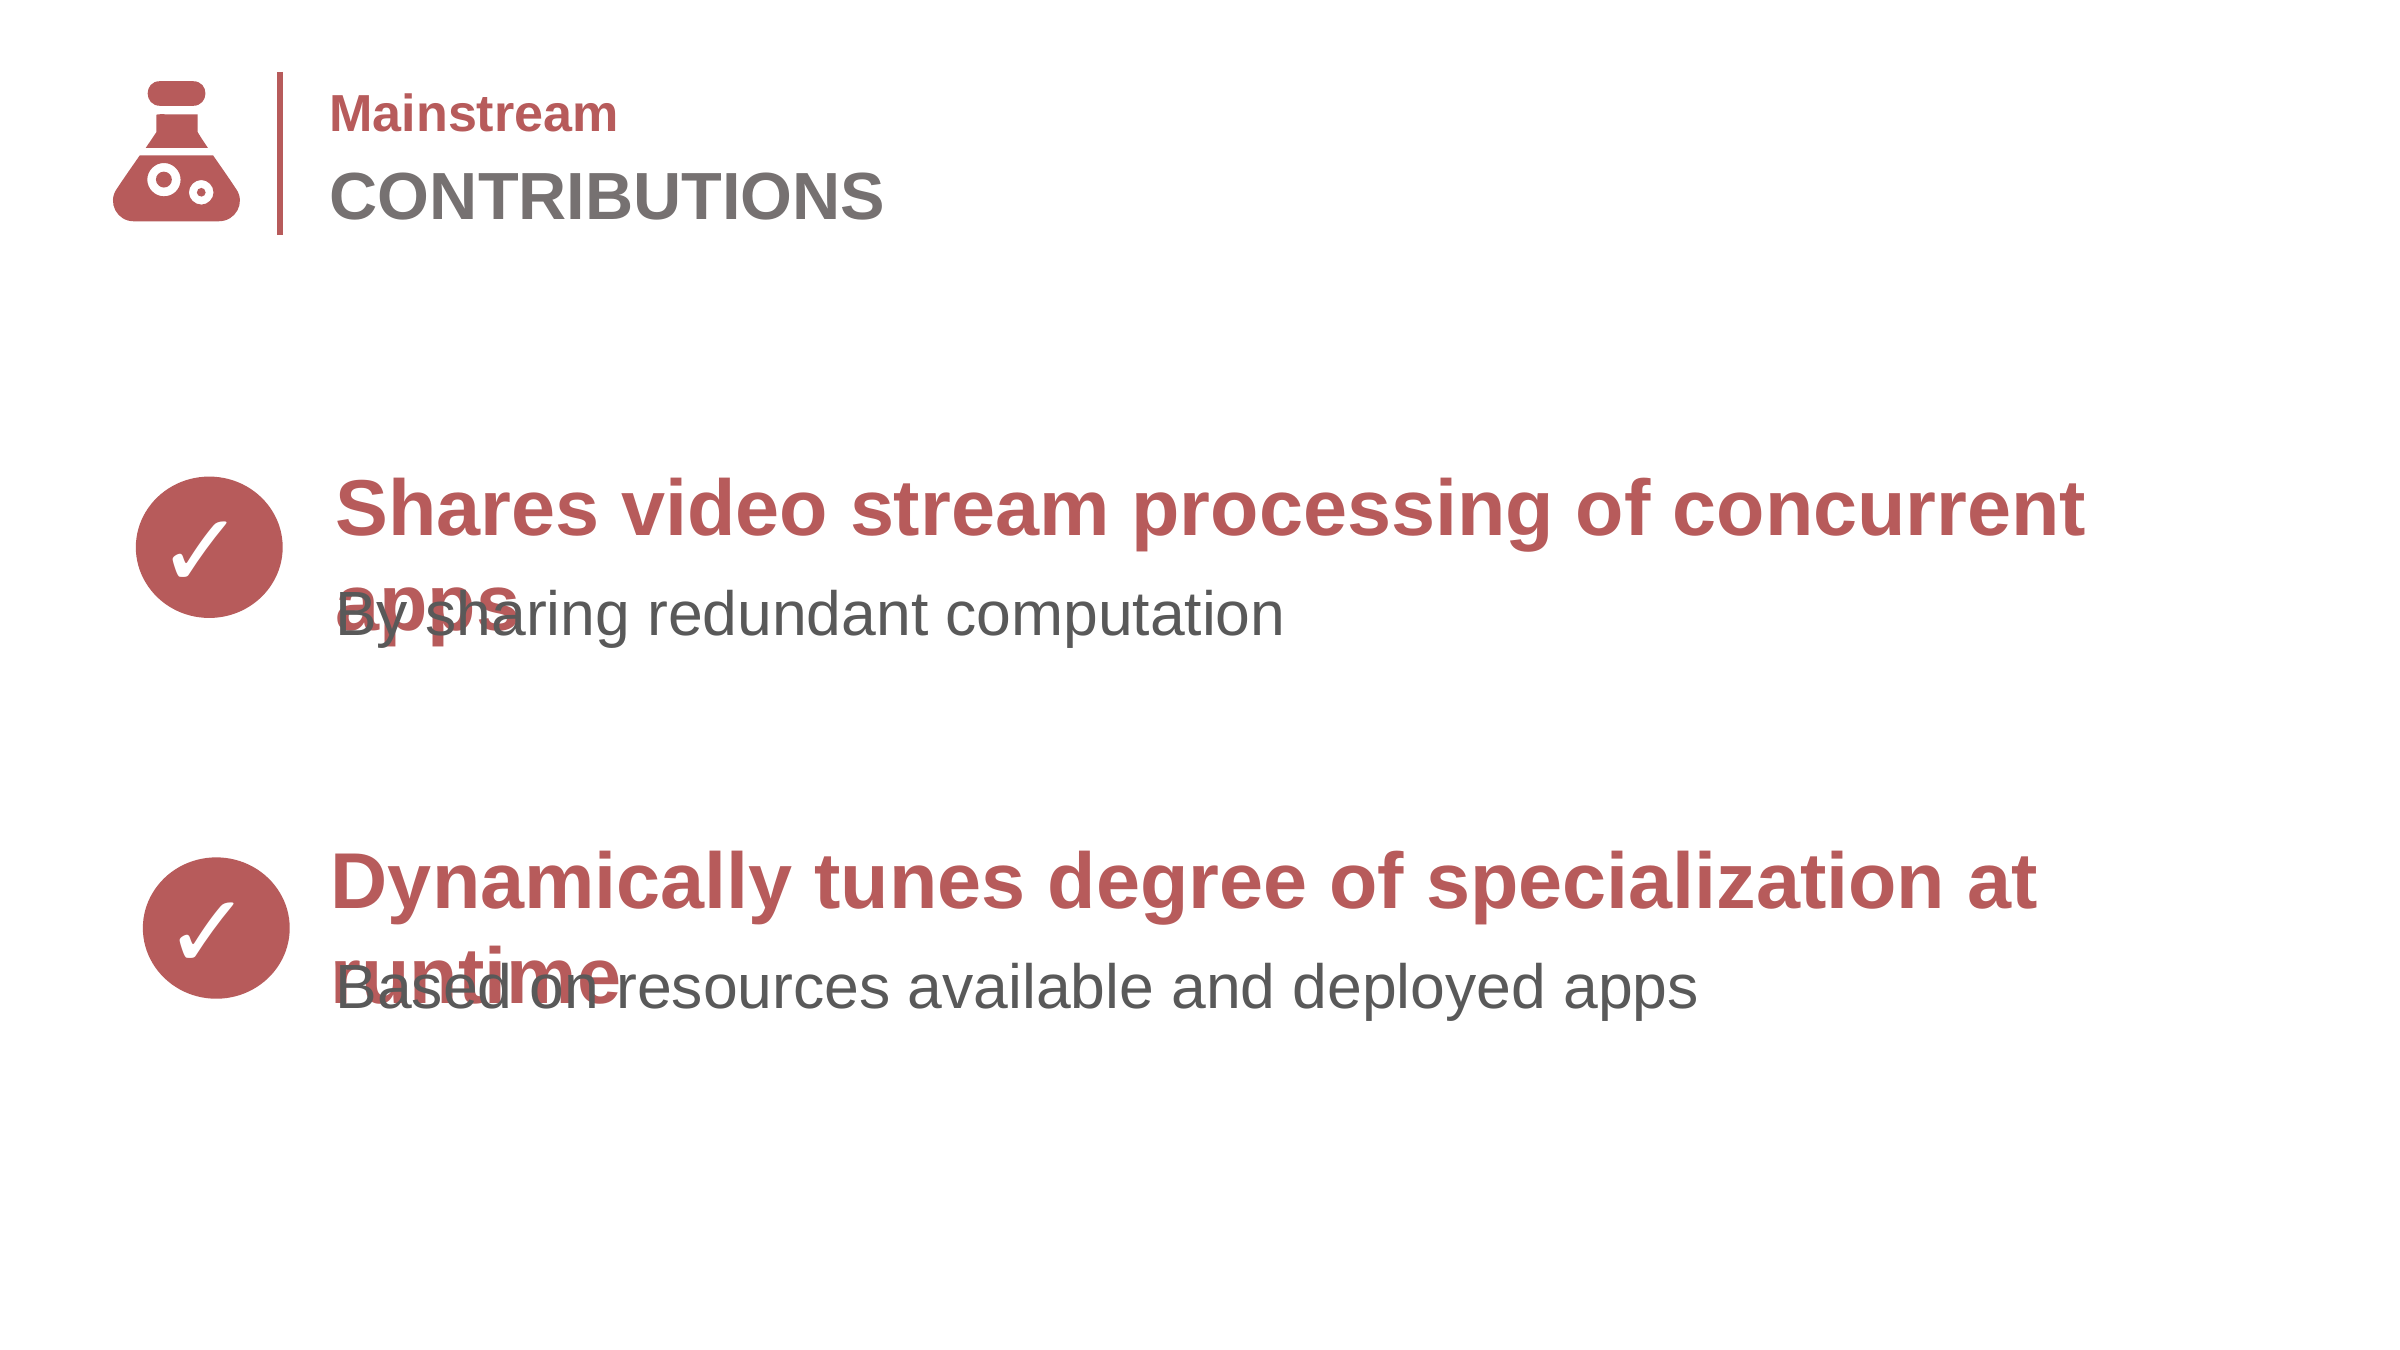

# Mainstream
CONTRIBUTIONS
Shares video stream processing of concurrent apps
✓

By sharing redundant computation
Dynamically tunes degree of specialization at runtime
✓

Based on resources available and deployed apps